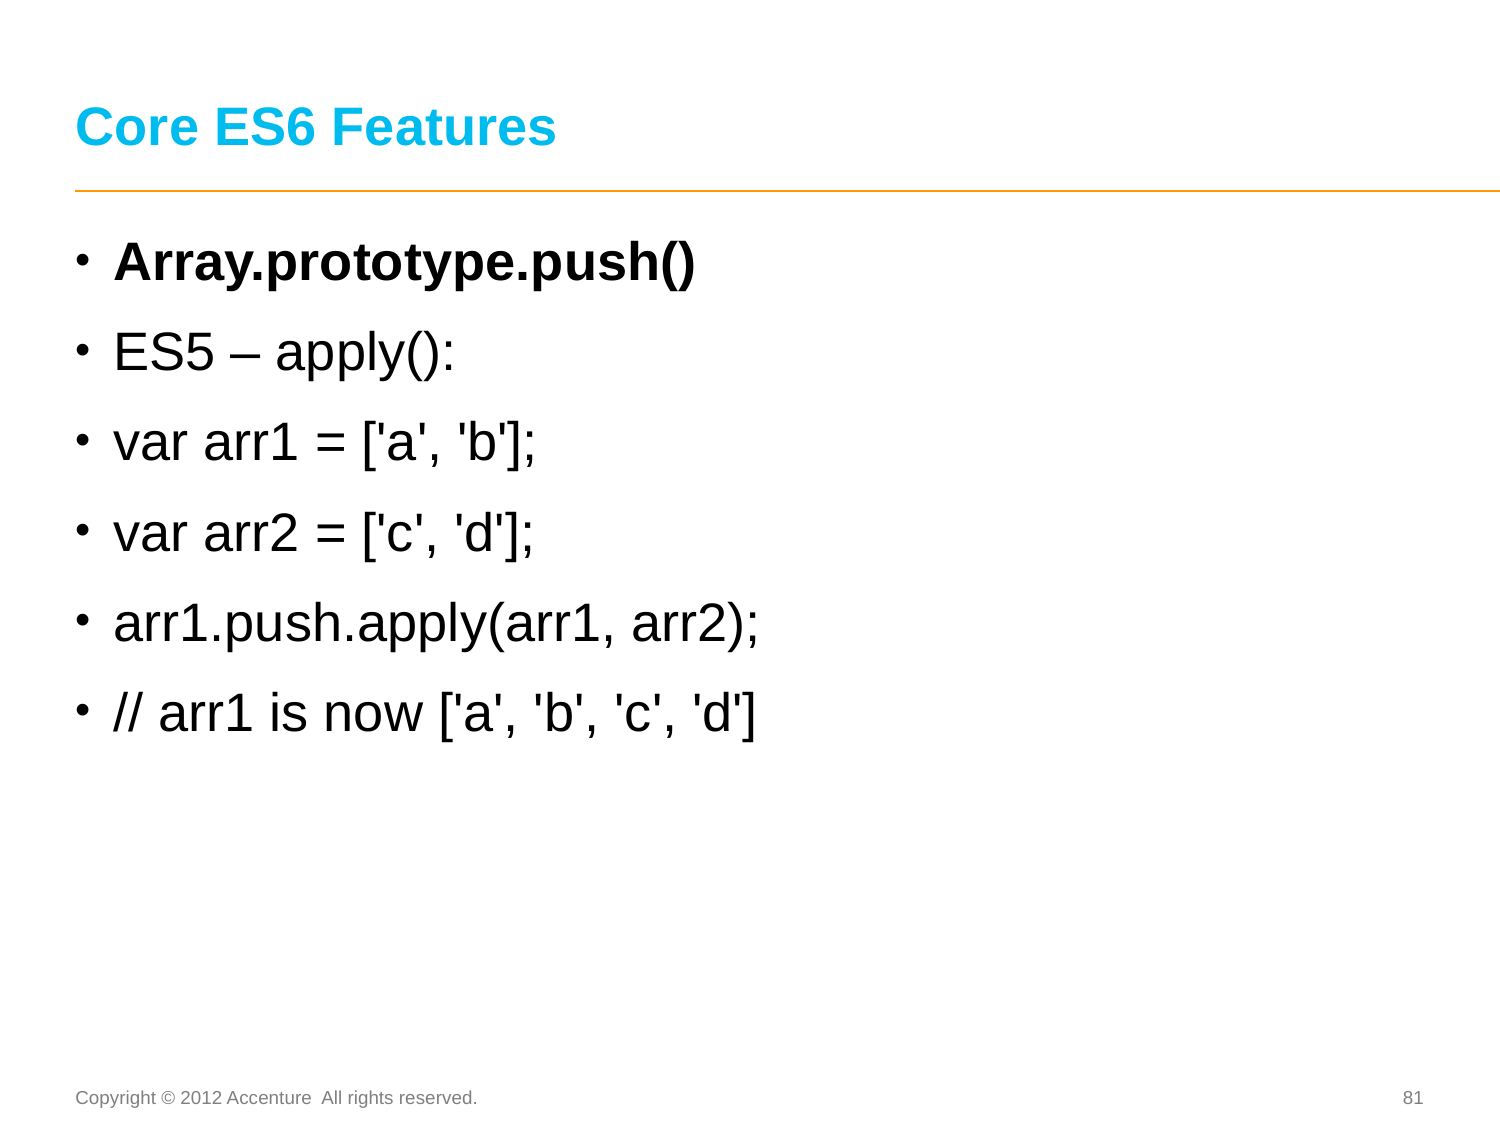

# Core ES6 Features
Array.prototype.push()
ES5 – apply():
var arr1 = ['a', 'b'];
var arr2 = ['c', 'd'];
arr1.push.apply(arr1, arr2);
// arr1 is now ['a', 'b', 'c', 'd']